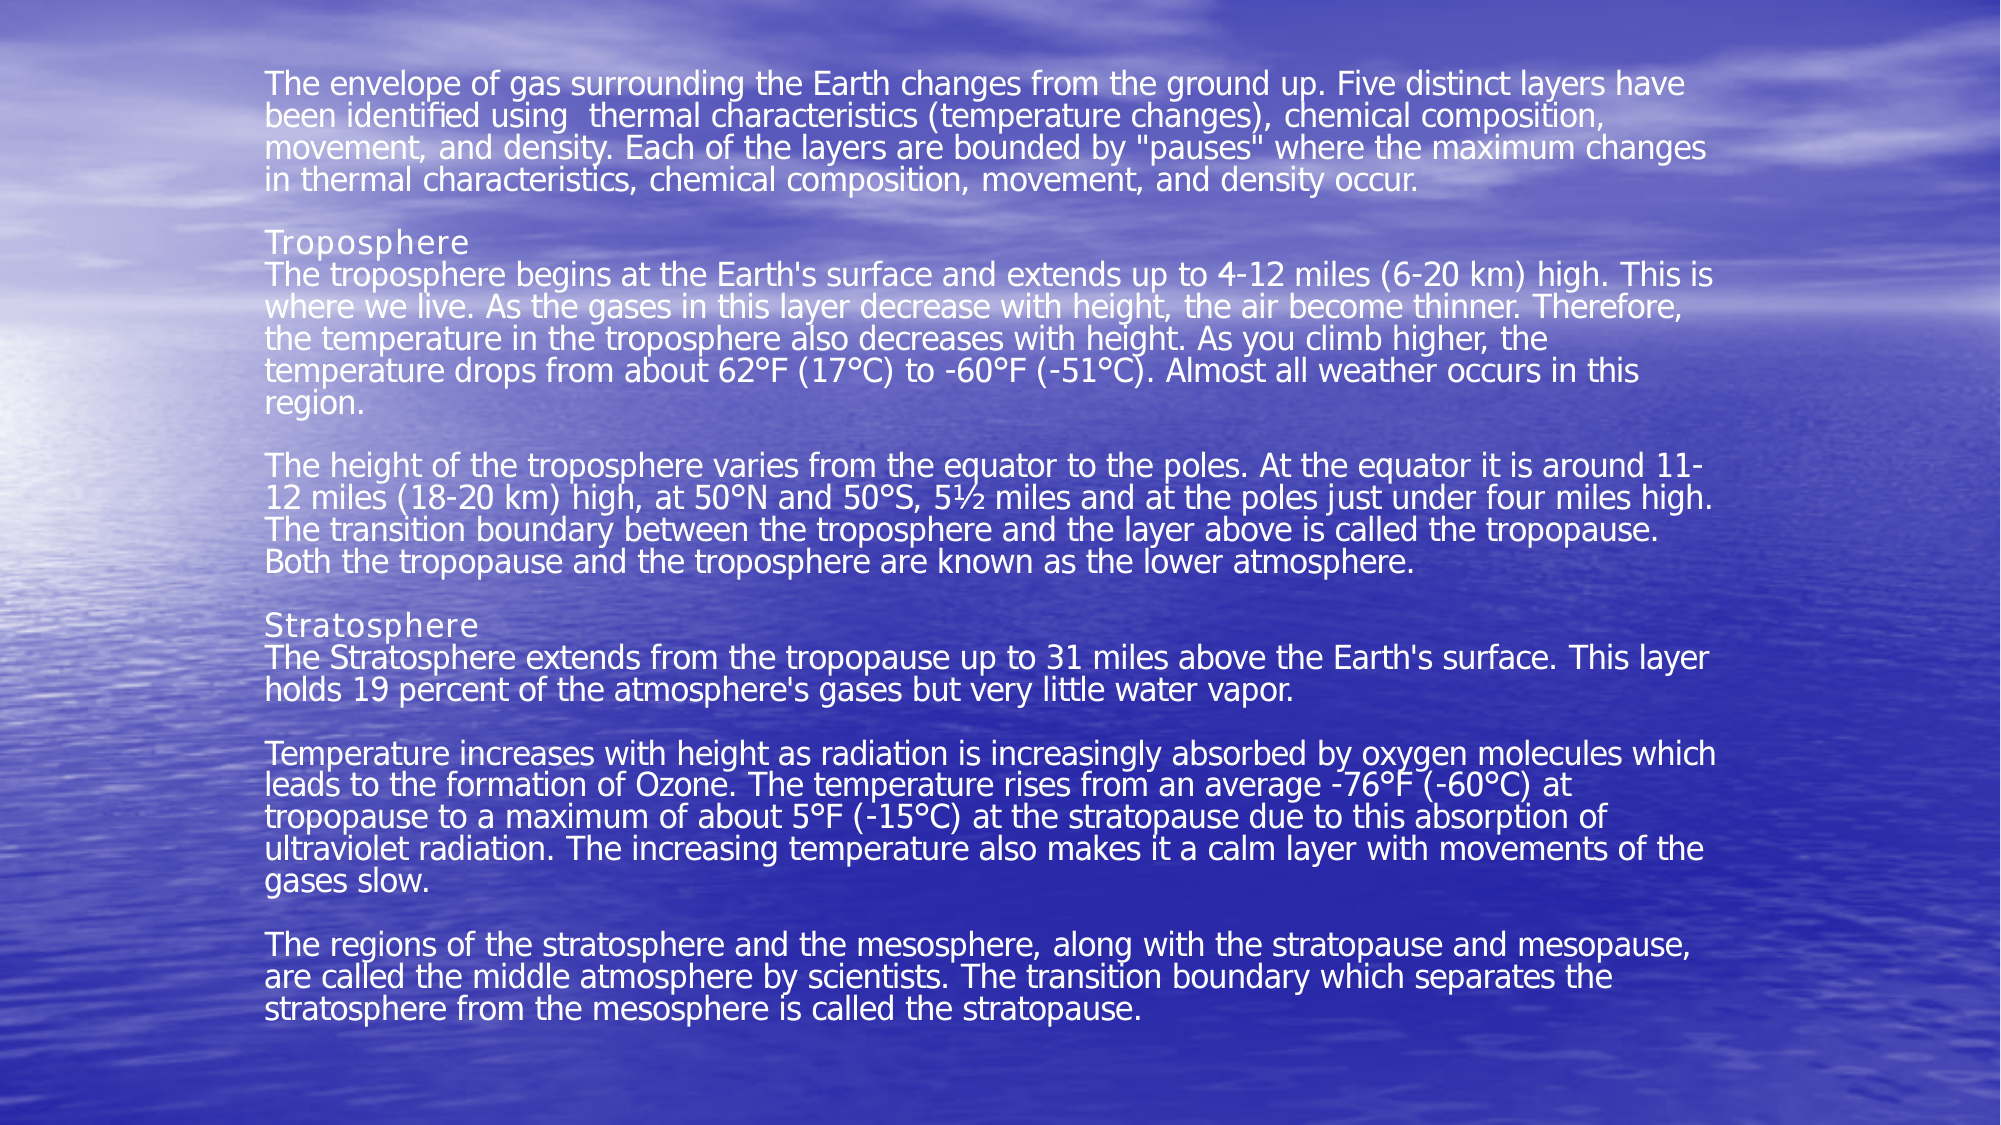

The envelope of gas surrounding the Earth changes from the ground up. Five distinct layers have been identified using  thermal characteristics (temperature changes), chemical composition, movement, and density. Each of the layers are bounded by "pauses" where the maximum changes in thermal characteristics, chemical composition, movement, and density occur.
Troposphere
The troposphere begins at the Earth's surface and extends up to 4-12 miles (6-20 km) high. This is where we live. As the gases in this layer decrease with height, the air become thinner. Therefore, the temperature in the troposphere also decreases with height. As you climb higher, the temperature drops from about 62°F (17°C) to -60°F (-51°C). Almost all weather occurs in this region.

The height of the troposphere varies from the equator to the poles. At the equator it is around 11-12 miles (18-20 km) high, at 50°N and 50°S, 5½ miles and at the poles just under four miles high. The transition boundary between the troposphere and the layer above is called the tropopause. Both the tropopause and the troposphere are known as the lower atmosphere.
Stratosphere
The Stratosphere extends from the tropopause up to 31 miles above the Earth's surface. This layer holds 19 percent of the atmosphere's gases but very little water vapor.
Temperature increases with height as radiation is increasingly absorbed by oxygen molecules which leads to the formation of Ozone. The temperature rises from an average -76°F (-60°C) at tropopause to a maximum of about 5°F (-15°C) at the stratopause due to this absorption of ultraviolet radiation. The increasing temperature also makes it a calm layer with movements of the gases slow.
The regions of the stratosphere and the mesosphere, along with the stratopause and mesopause, are called the middle atmosphere by scientists. The transition boundary which separates the stratosphere from the mesosphere is called the stratopause.